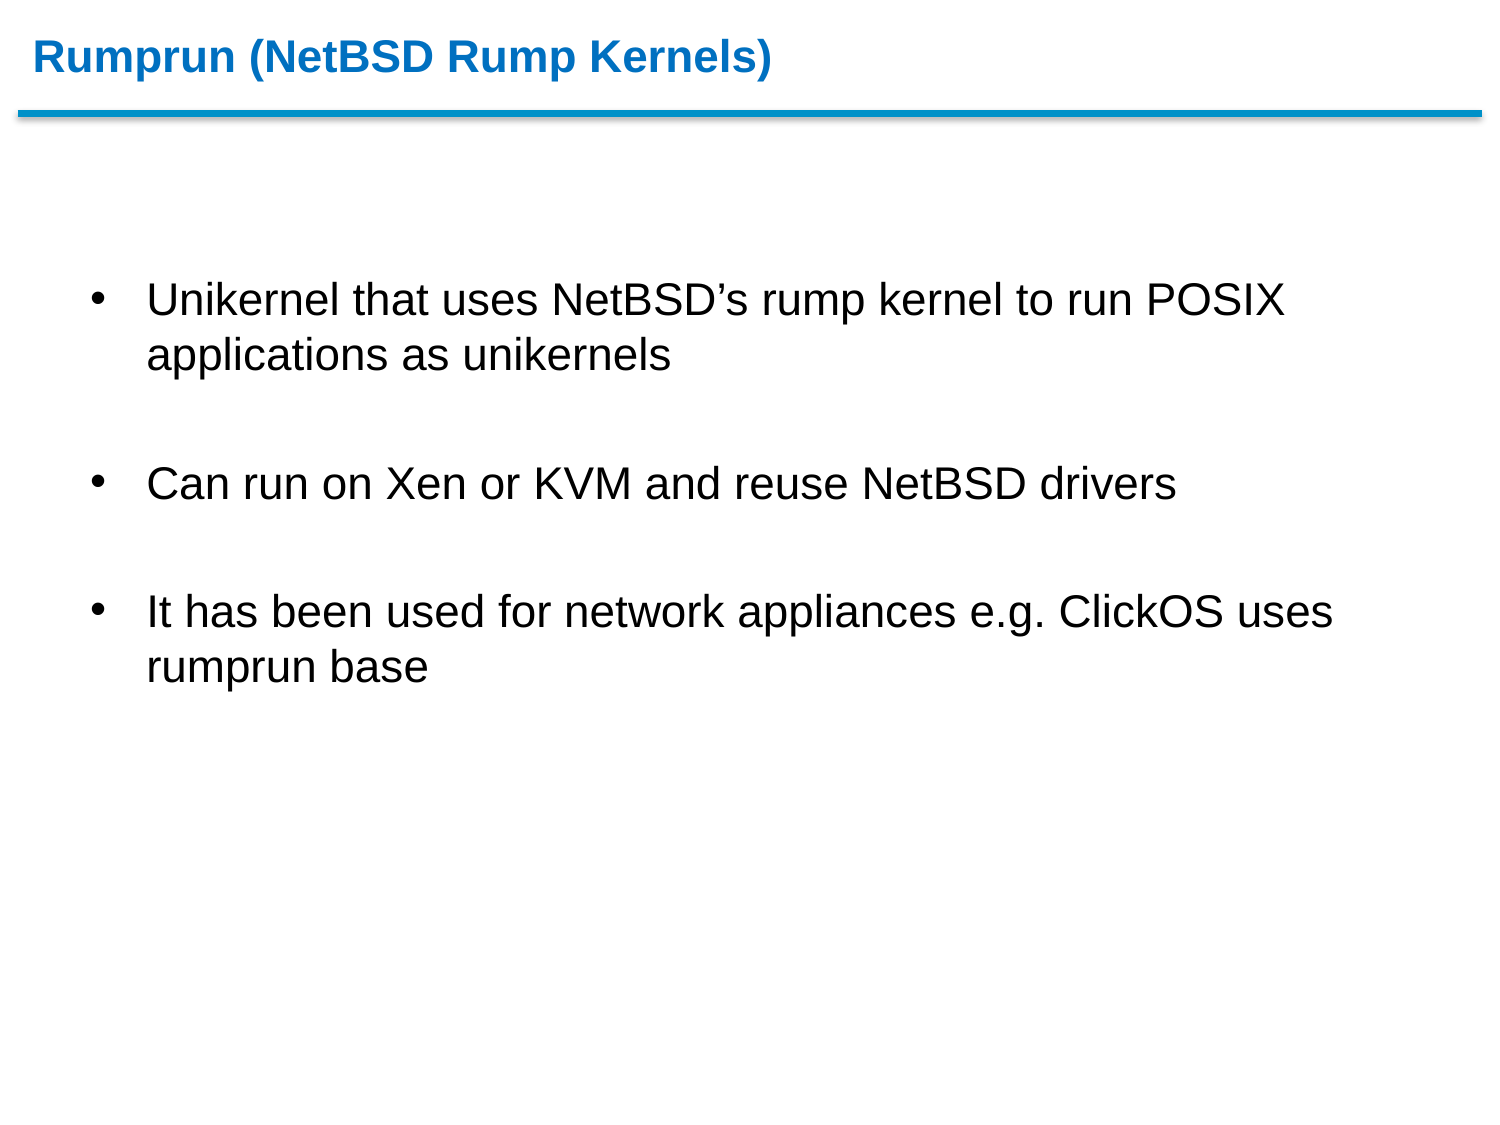

# Rumprun (NetBSD Rump Kernels)
Unikernel that uses NetBSD’s rump kernel to run POSIX applications as unikernels

Can run on Xen or KVM and reuse NetBSD drivers

It has been used for network appliances e.g. ClickOS uses rumprun base